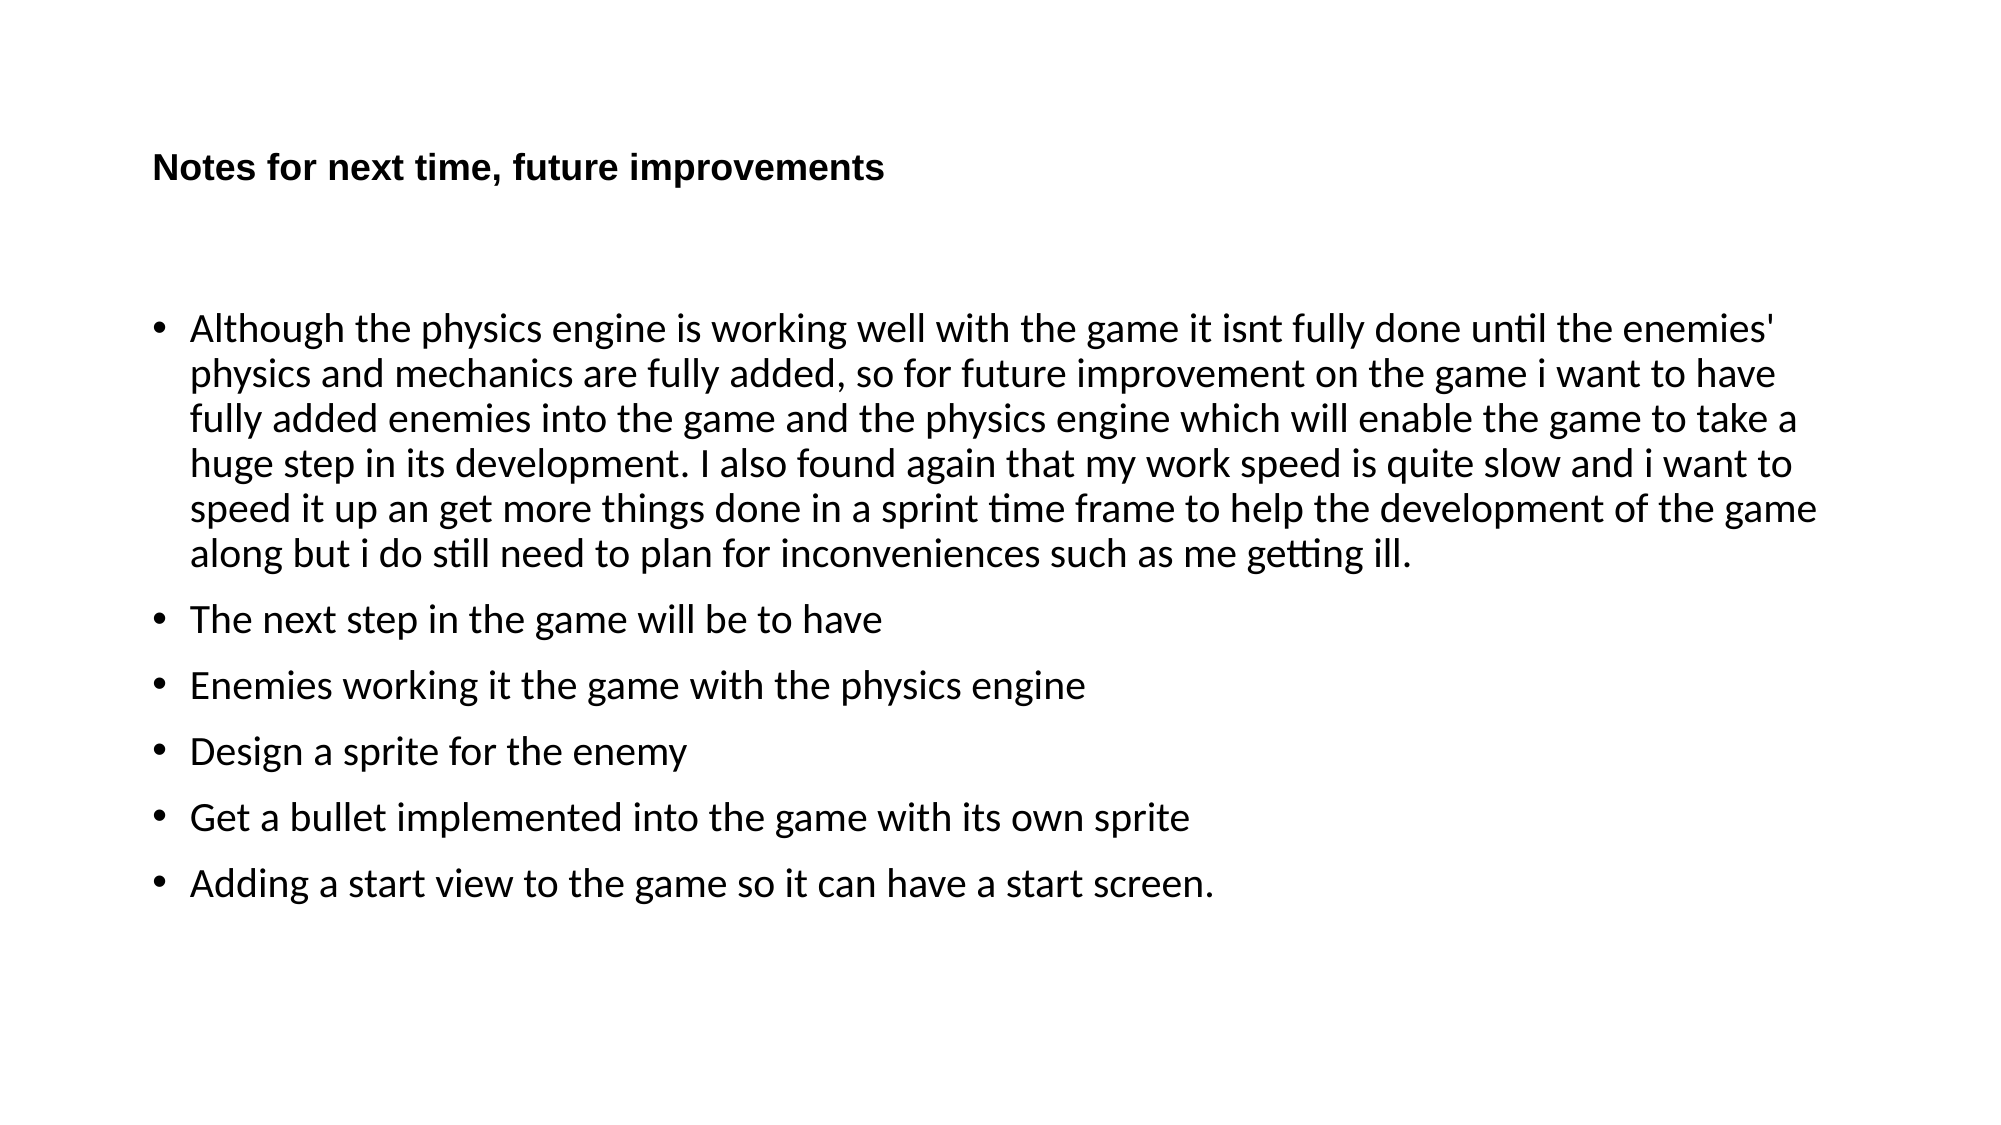

# Notes for next time, future improvements
Although the physics engine is working well with the game it isnt fully done until the enemies' physics and mechanics are fully added, so for future improvement on the game i want to have fully added enemies into the game and the physics engine which will enable the game to take a huge step in its development. I also found again that my work speed is quite slow and i want to speed it up an get more things done in a sprint time frame to help the development of the game along but i do still need to plan for inconveniences such as me getting ill.
The next step in the game will be to have
Enemies working it the game with the physics engine
Design a sprite for the enemy
Get a bullet implemented into the game with its own sprite
Adding a start view to the game so it can have a start screen.